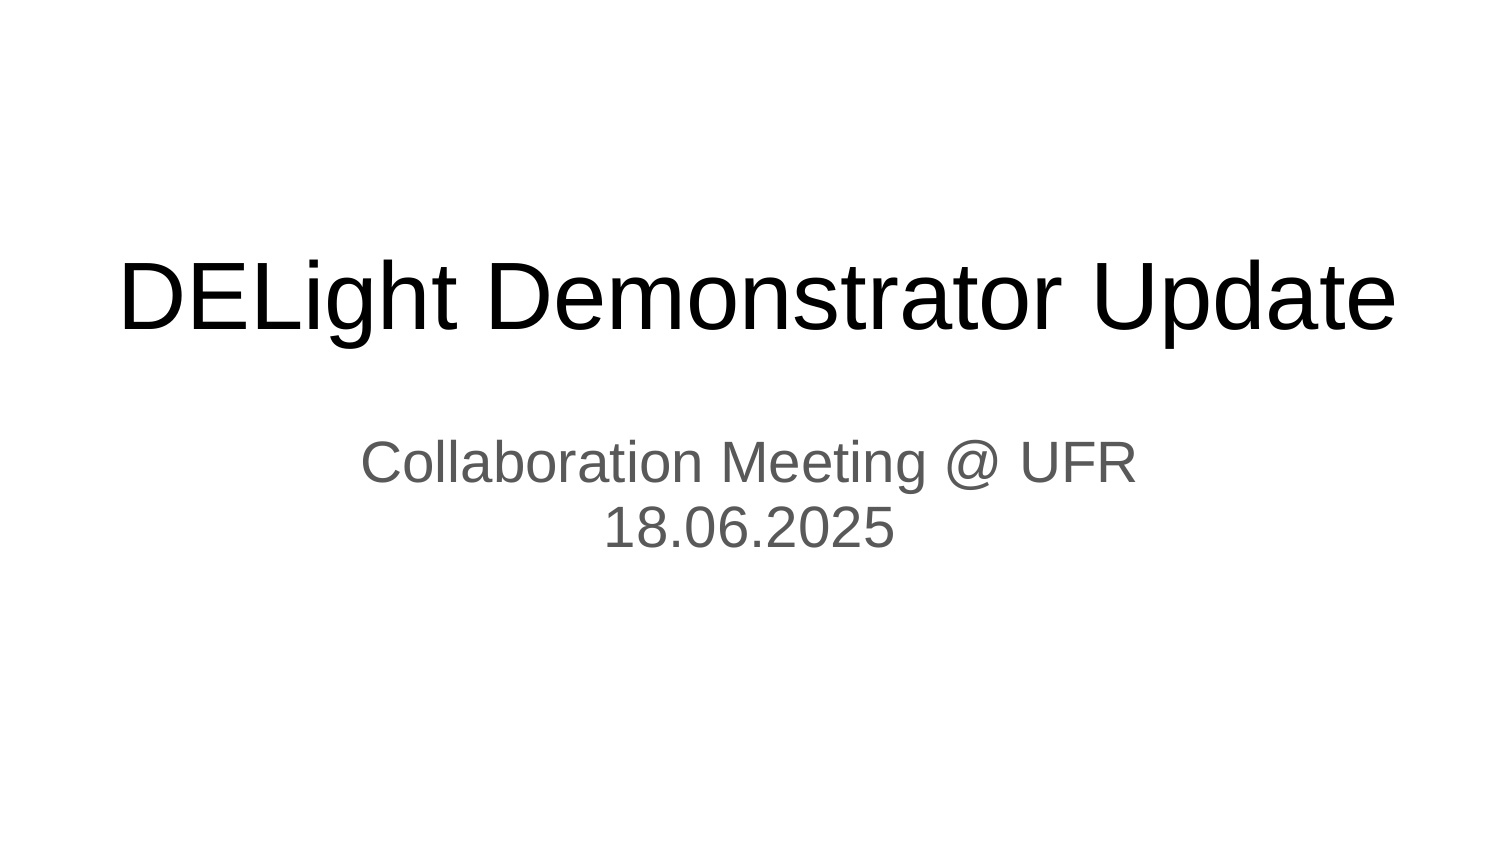

# DELight Demonstrator Update
Collaboration Meeting @ UFR
18.06.2025